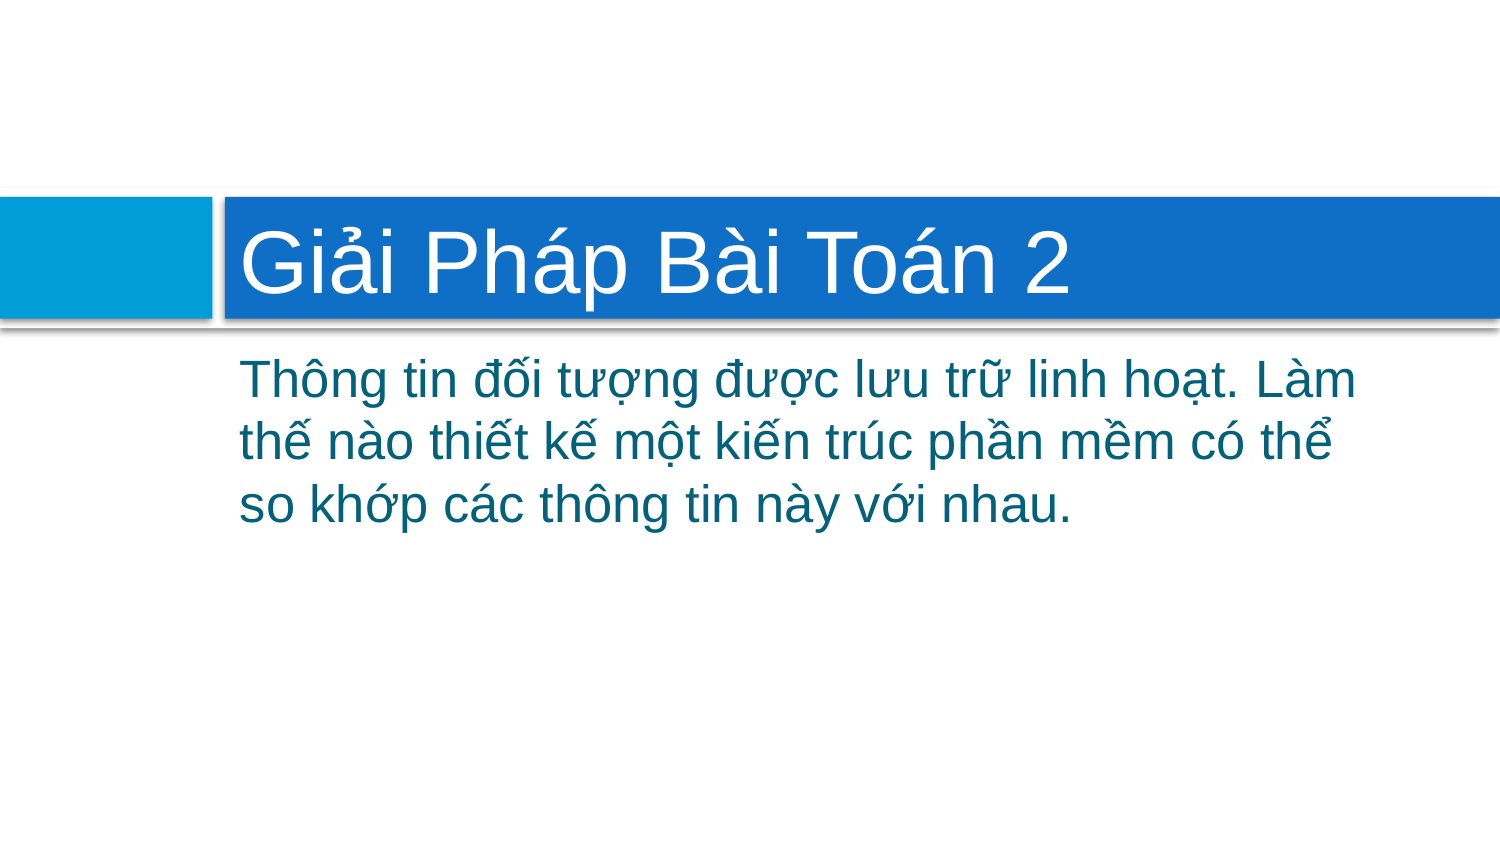

# Giải Pháp Bài Toán 2
Thông tin đối tượng được lưu trữ linh hoạt. Làm thế nào thiết kế một kiến trúc phần mềm có thể so khớp các thông tin này với nhau.